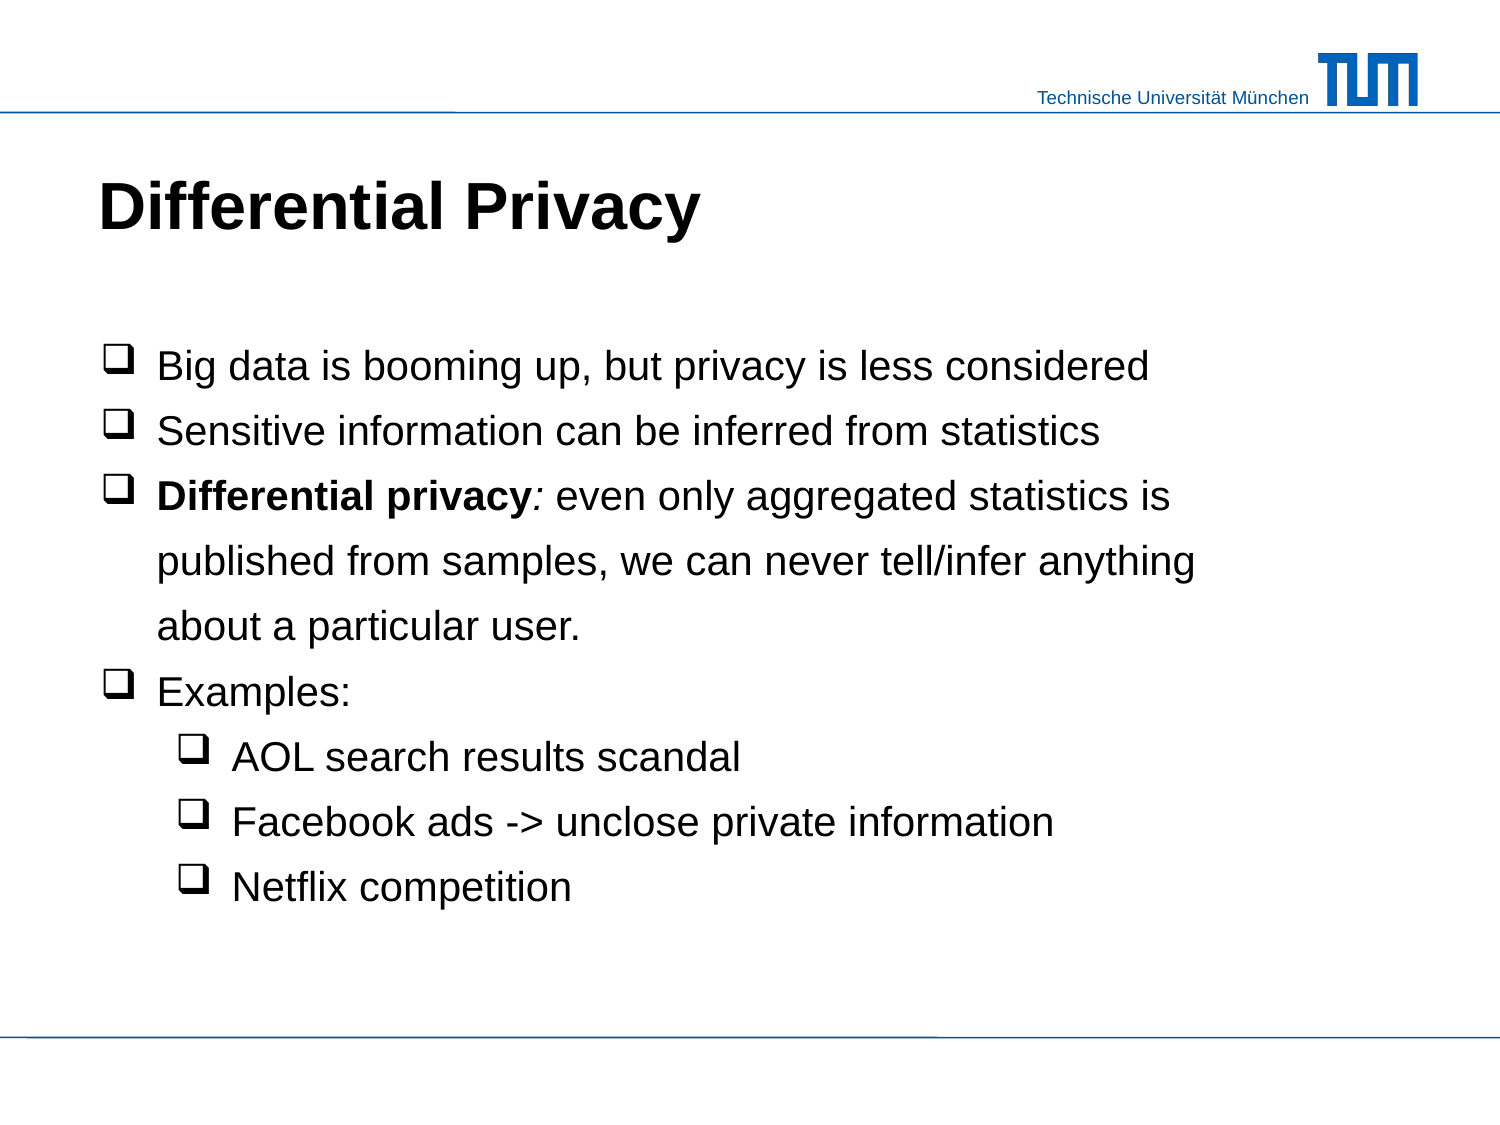

# Differential Privacy
Big data is booming up, but privacy is less considered
Sensitive information can be inferred from statistics
Differential privacy: even only aggregated statistics is published from samples, we can never tell/infer anything about a particular user.
Examples:
AOL search results scandal
Facebook ads -> unclose private information
Netflix competition